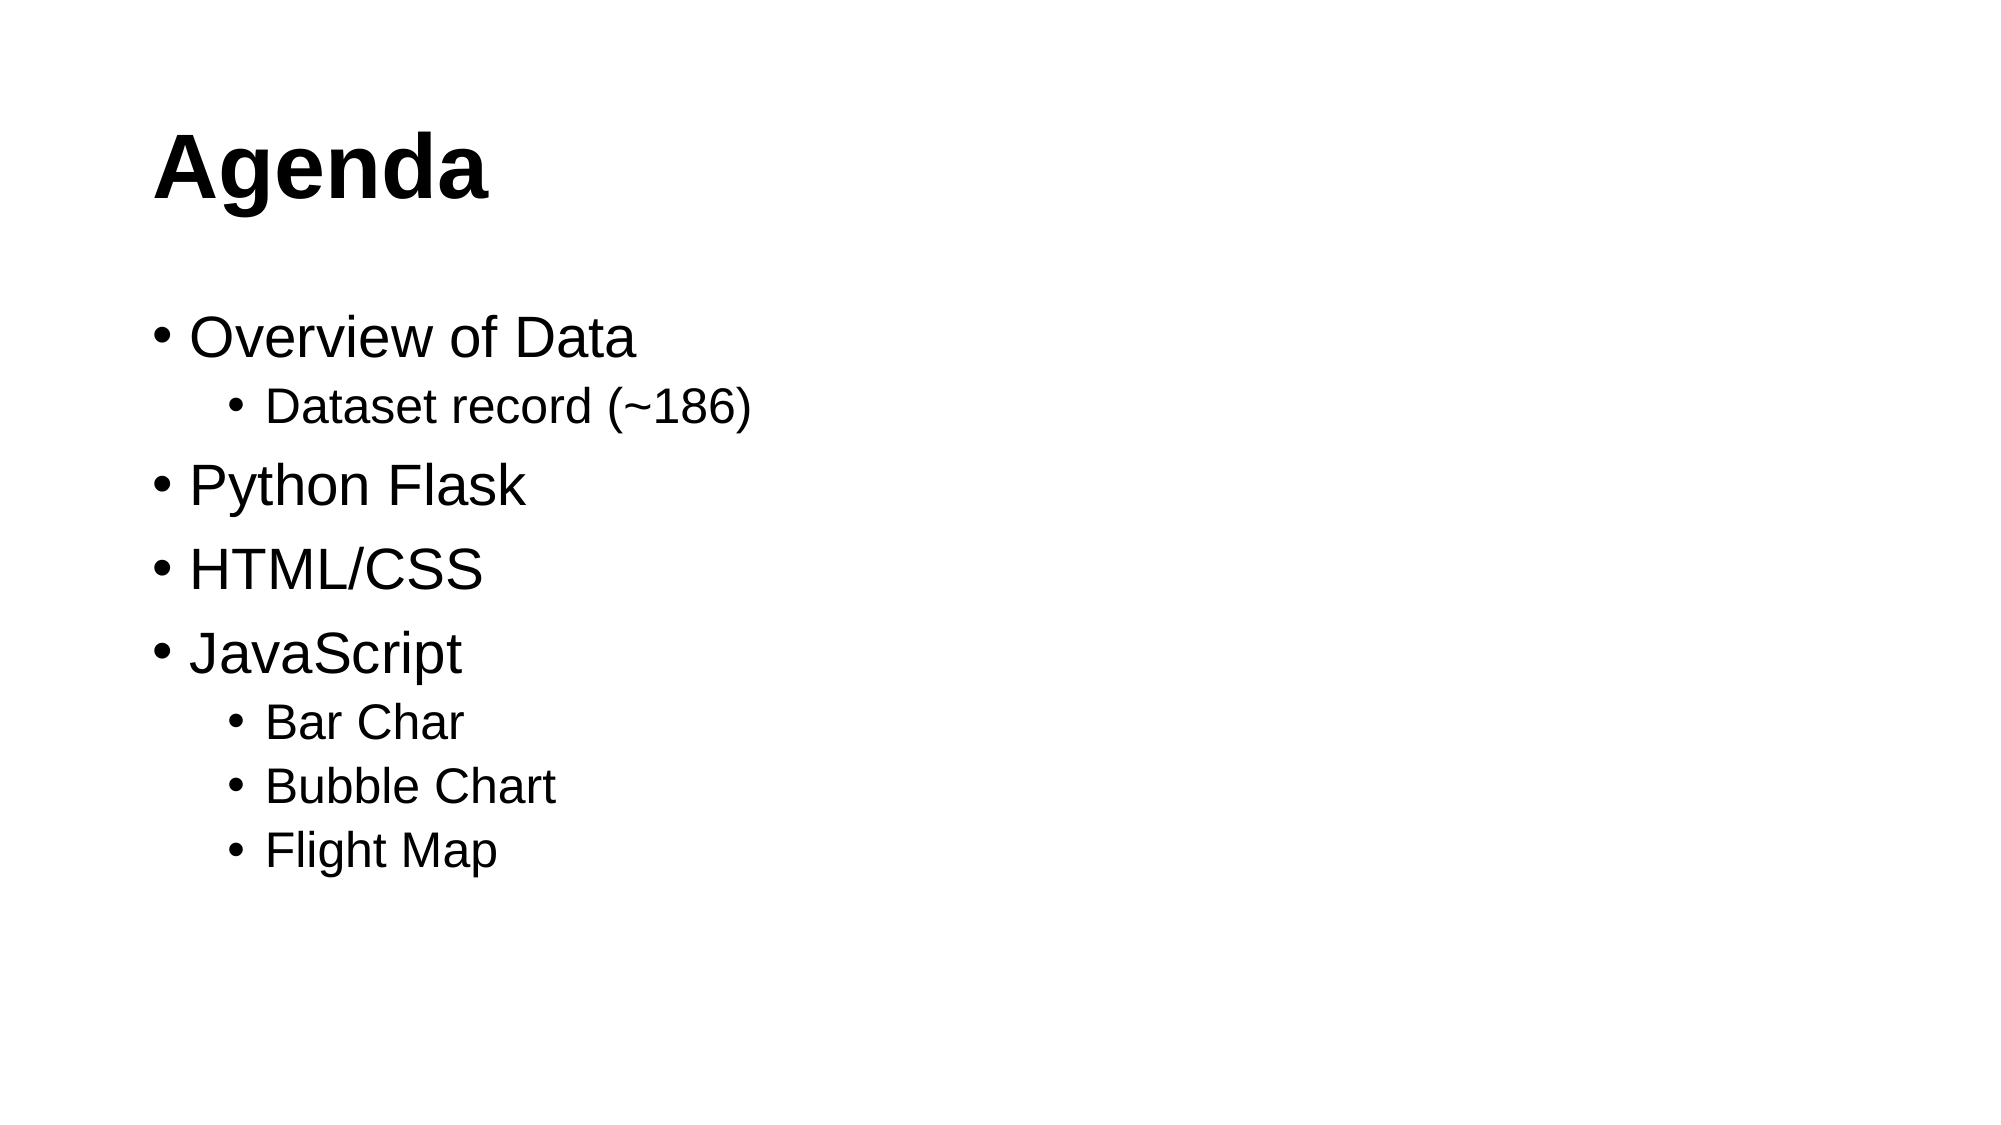

# Agenda
Overview of Data
Dataset record (~186)
Python Flask
HTML/CSS
JavaScript
Bar Char
Bubble Chart
Flight Map